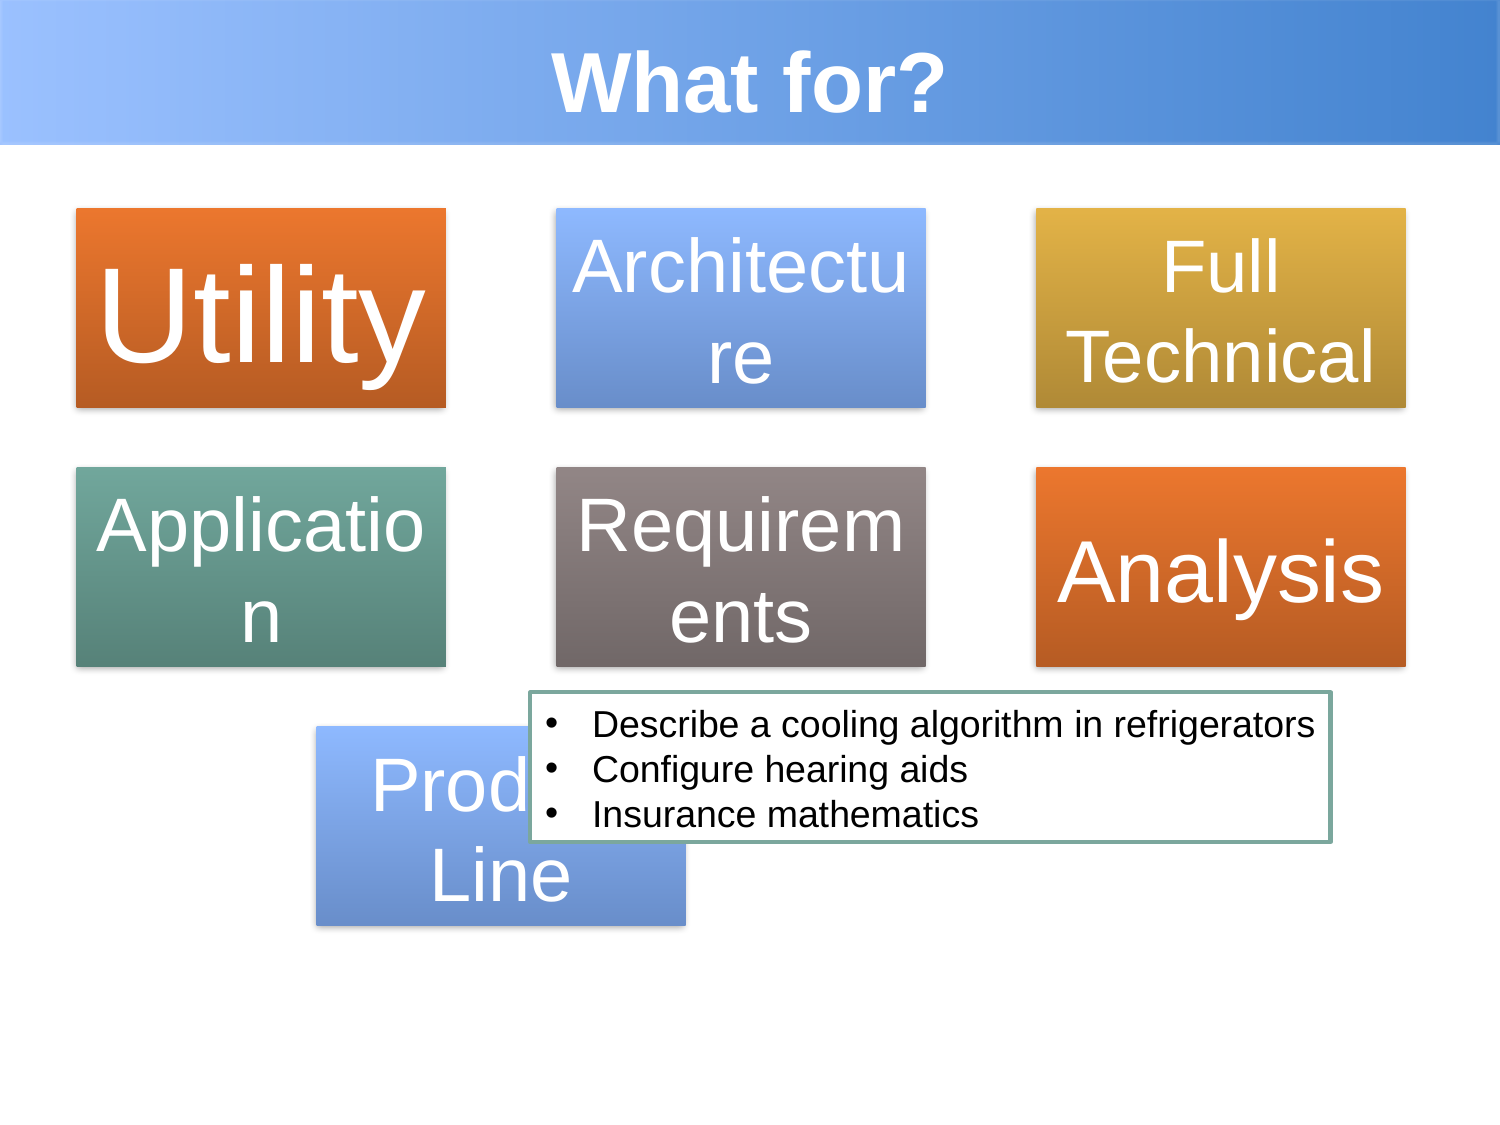

# What for?
Utility
Architecture
Full Technical
Application
Requirements
Analysis
Product Line
Describe a cooling algorithm in refrigerators
Configure hearing aids
Insurance mathematics